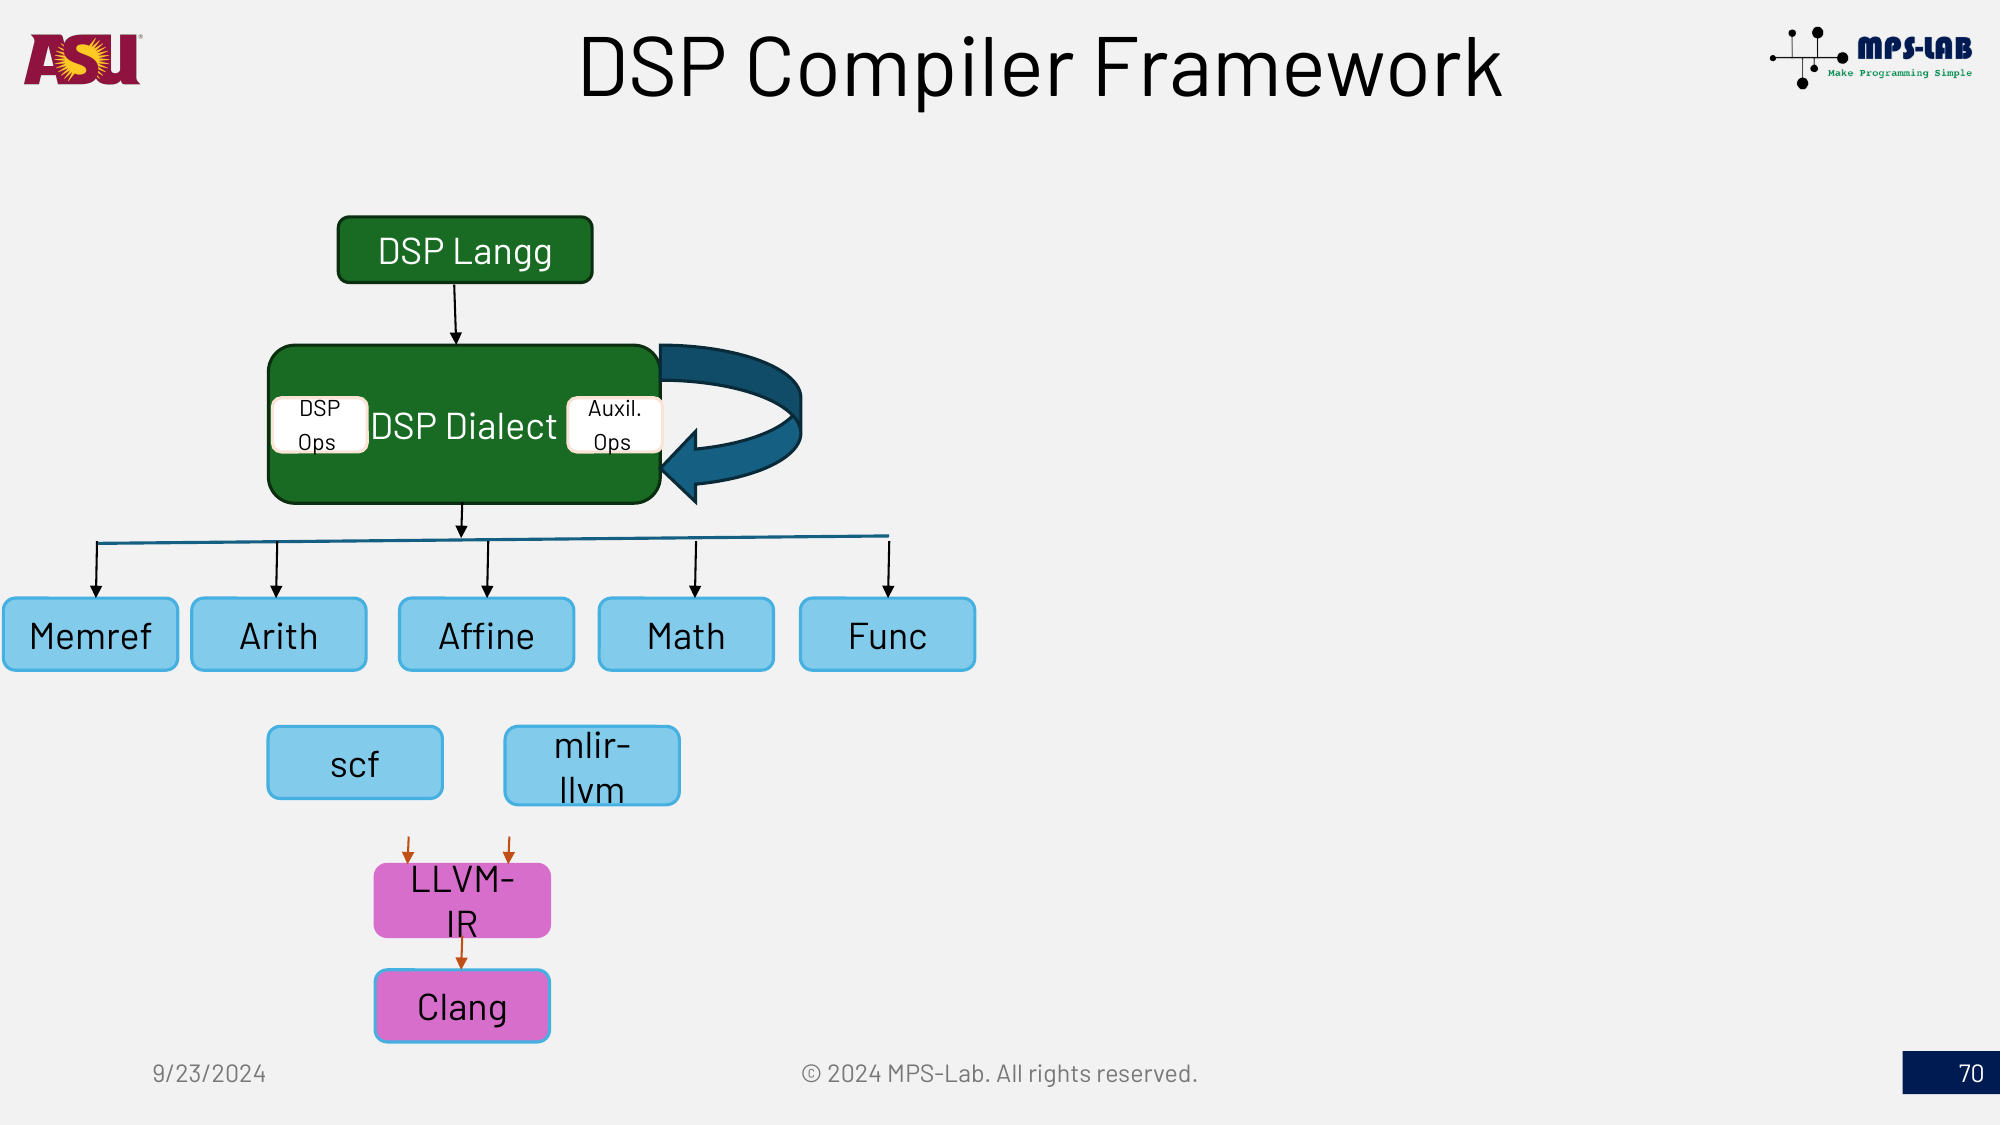

# DSP Compiler Framework
DSP Langg

DSP Dialect
DSP Ops
Auxil. Ops
Affine
Func
Memref
Arith
Math
scf
mlir-llvm
LLVM-IR
Clang
9/23/2024
© 2024 MPS-Lab. All rights reserved.
70